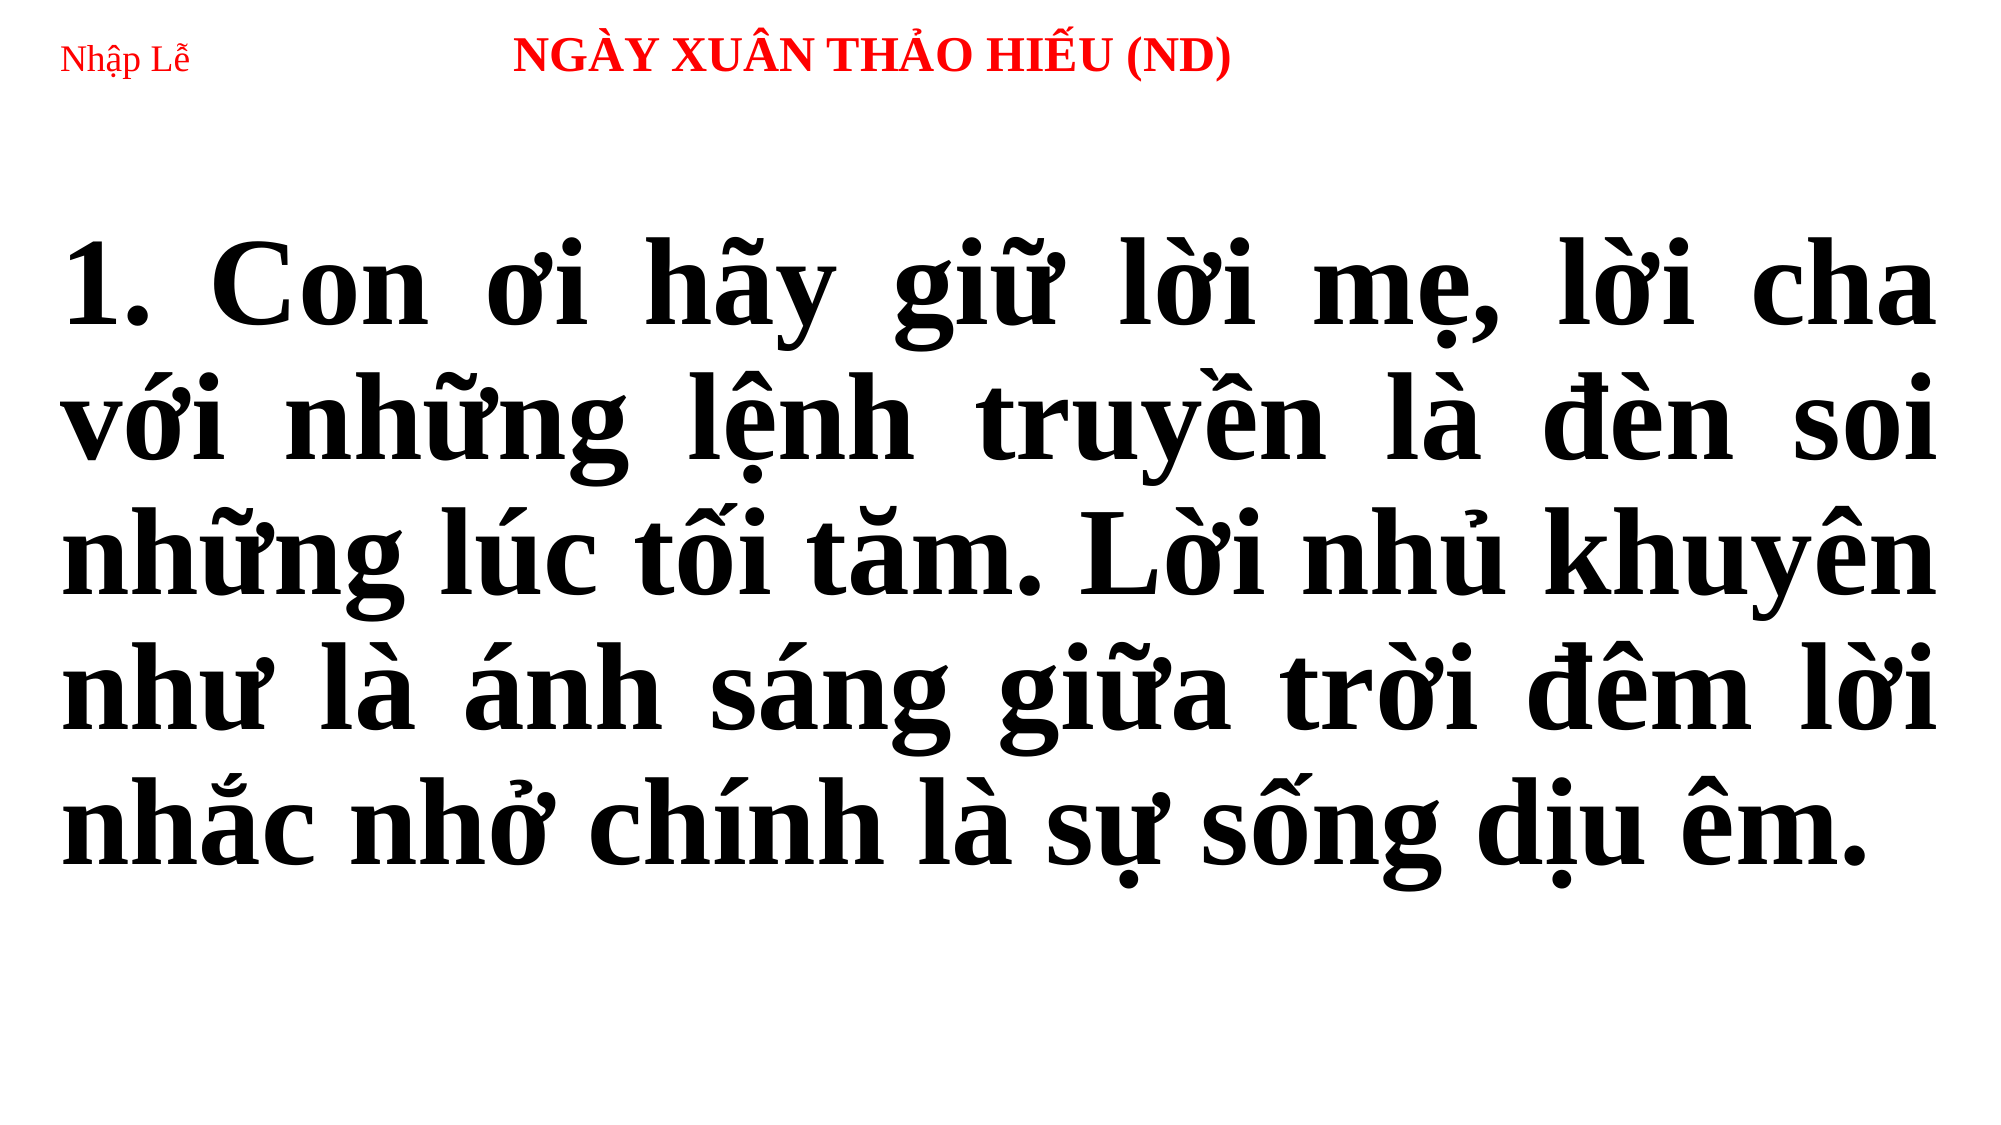

# Nhập Lễ                                  NGÀY XUÂN THẢO HIẾU (ND)
1. Con ơi hãy giữ lời mẹ, lời cha với những lệnh truyền là đèn soi những lúc tối tăm. Lời nhủ khuyên như là ánh sáng giữa trời đêm lời nhắc nhở chính là sự sống dịu êm.